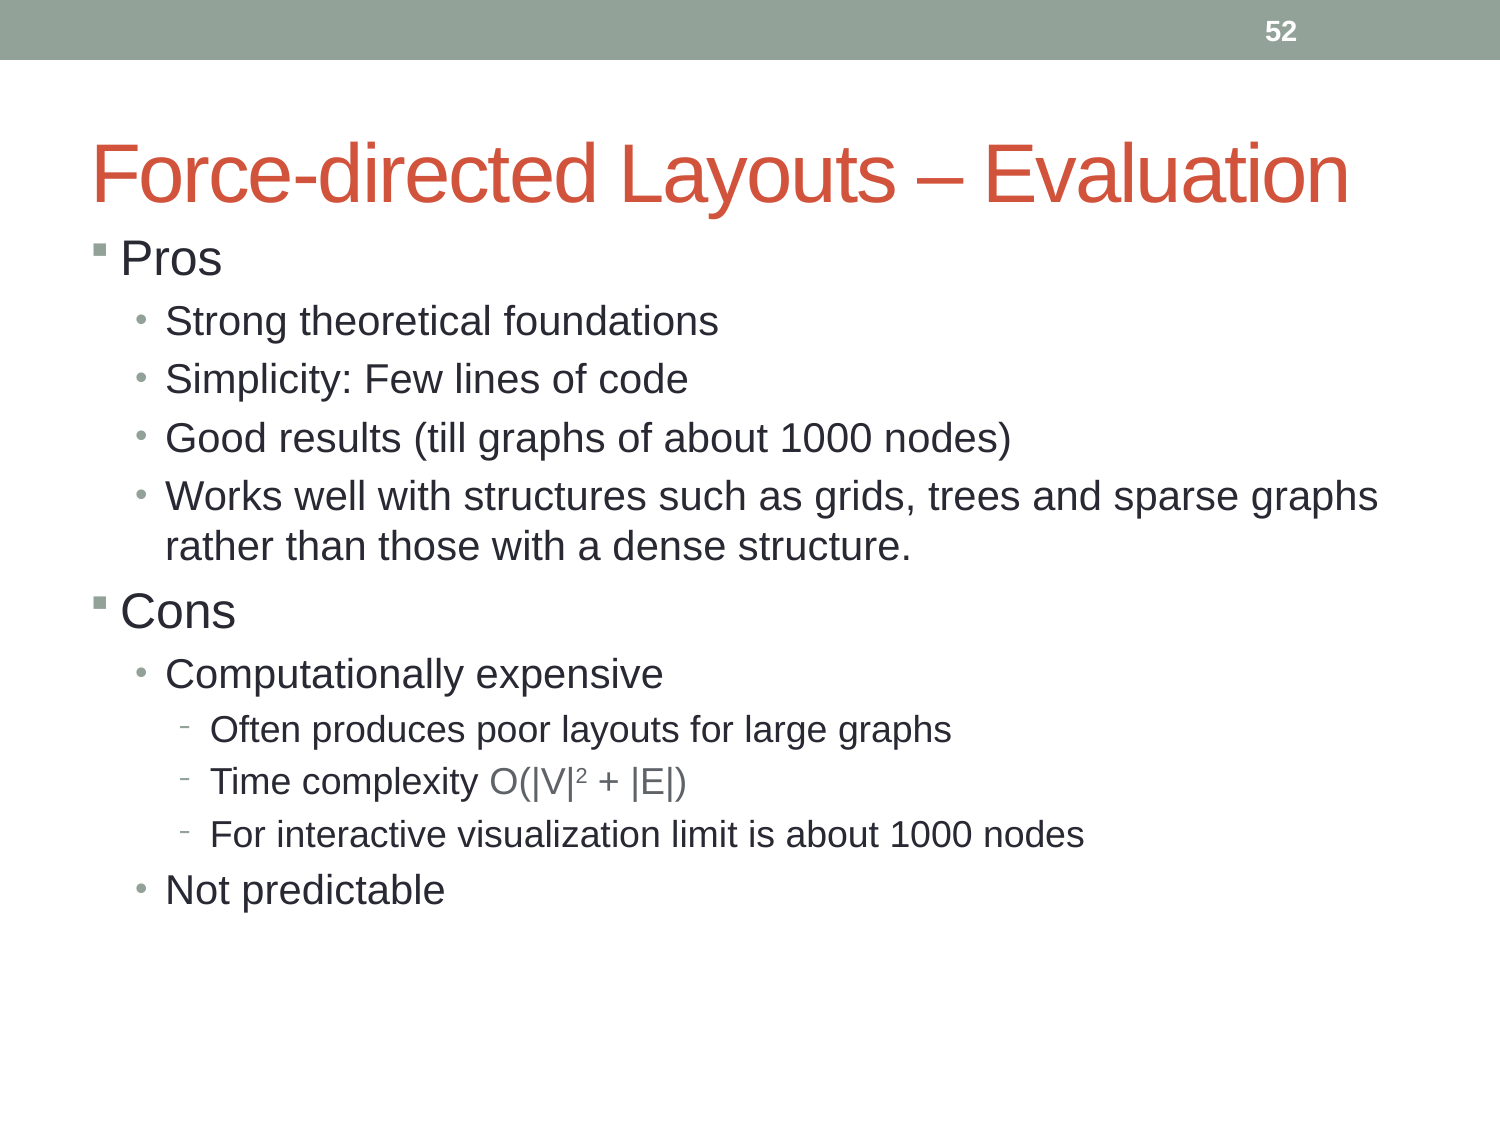

52
# Force-directed Layouts – Evaluation
Pros
Strong theoretical foundations
Simplicity: Few lines of code
Good results (till graphs of about 1000 nodes)
Works well with structures such as grids, trees and sparse graphs rather than those with a dense structure.
Cons
Computationally expensive
Often produces poor layouts for large graphs
Time complexity O(|V|2 + |E|)
For interactive visualization limit is about 1000 nodes
Not predictable